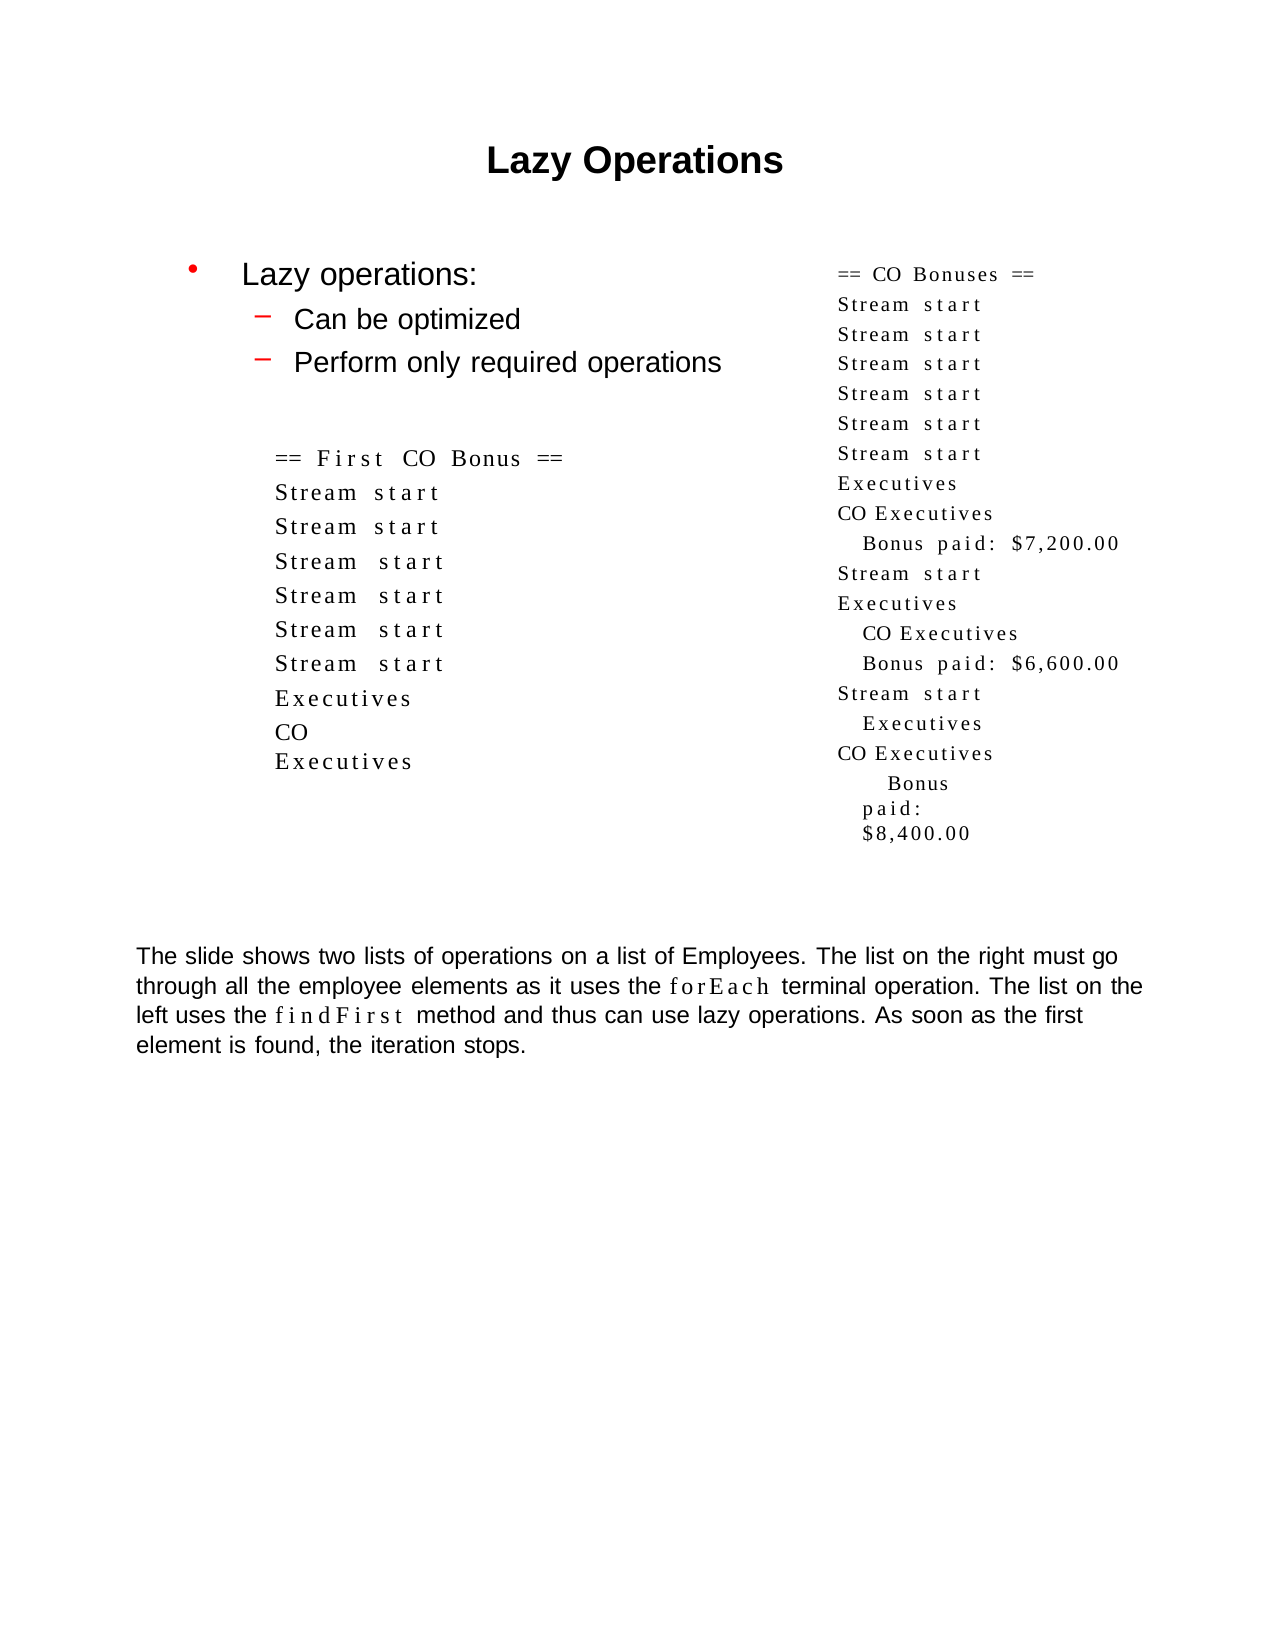

Lazy Operations
Lazy operations:
Can be optimized
Perform only required operations
== CO Bonuses == Stream start Stream start Stream start Stream start Stream start Stream start Executives
CO Executives
Bonus paid: $7,200.00 Stream start  Executives
CO Executives
Bonus paid: $6,600.00 Stream start
Executives  CO Executives
Bonus paid: $8,400.00
== First CO Bonus == Stream start
Stream start
Stream start Stream start Stream start Stream start Executives
CO Executives

The slide shows two lists of operations on a list of Employees. The list on the right must go through all the employee elements as it uses the forEach terminal operation. The list on the left uses the findFirst method and thus can use lazy operations. As soon as the first element is found, the iteration stops.